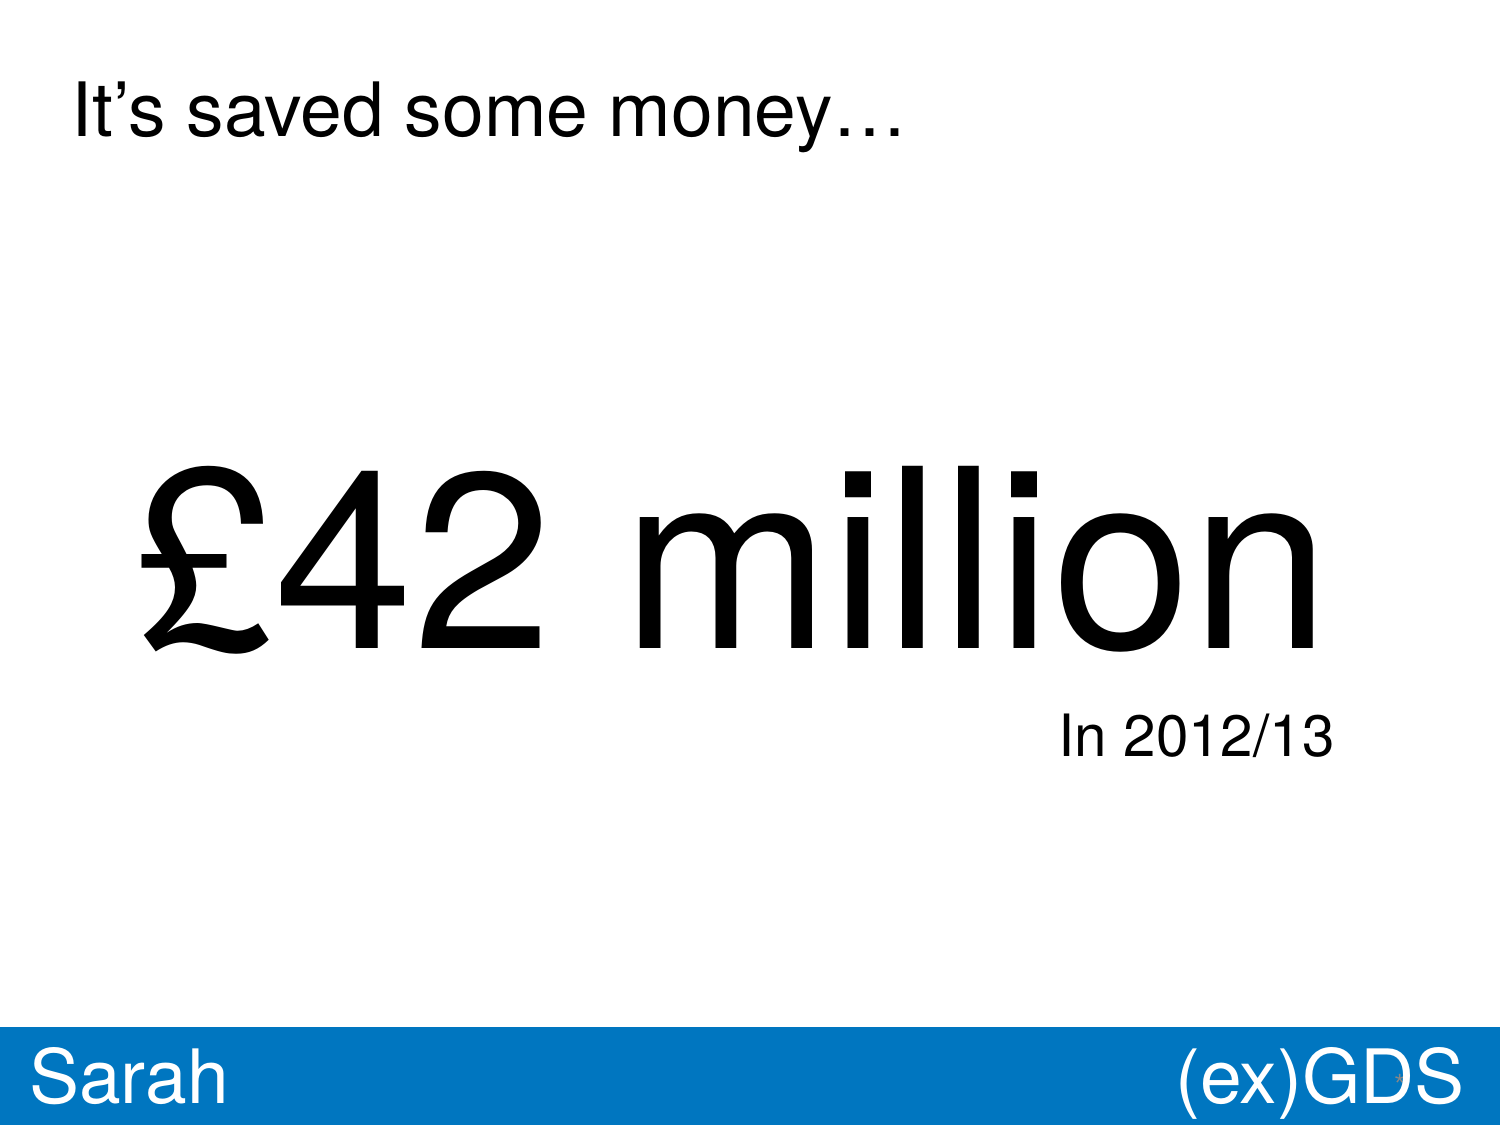

It’s saved some money…

£42 million
In 2012/13

Sarah
(ex)GDS
GDS

Paul
*
*